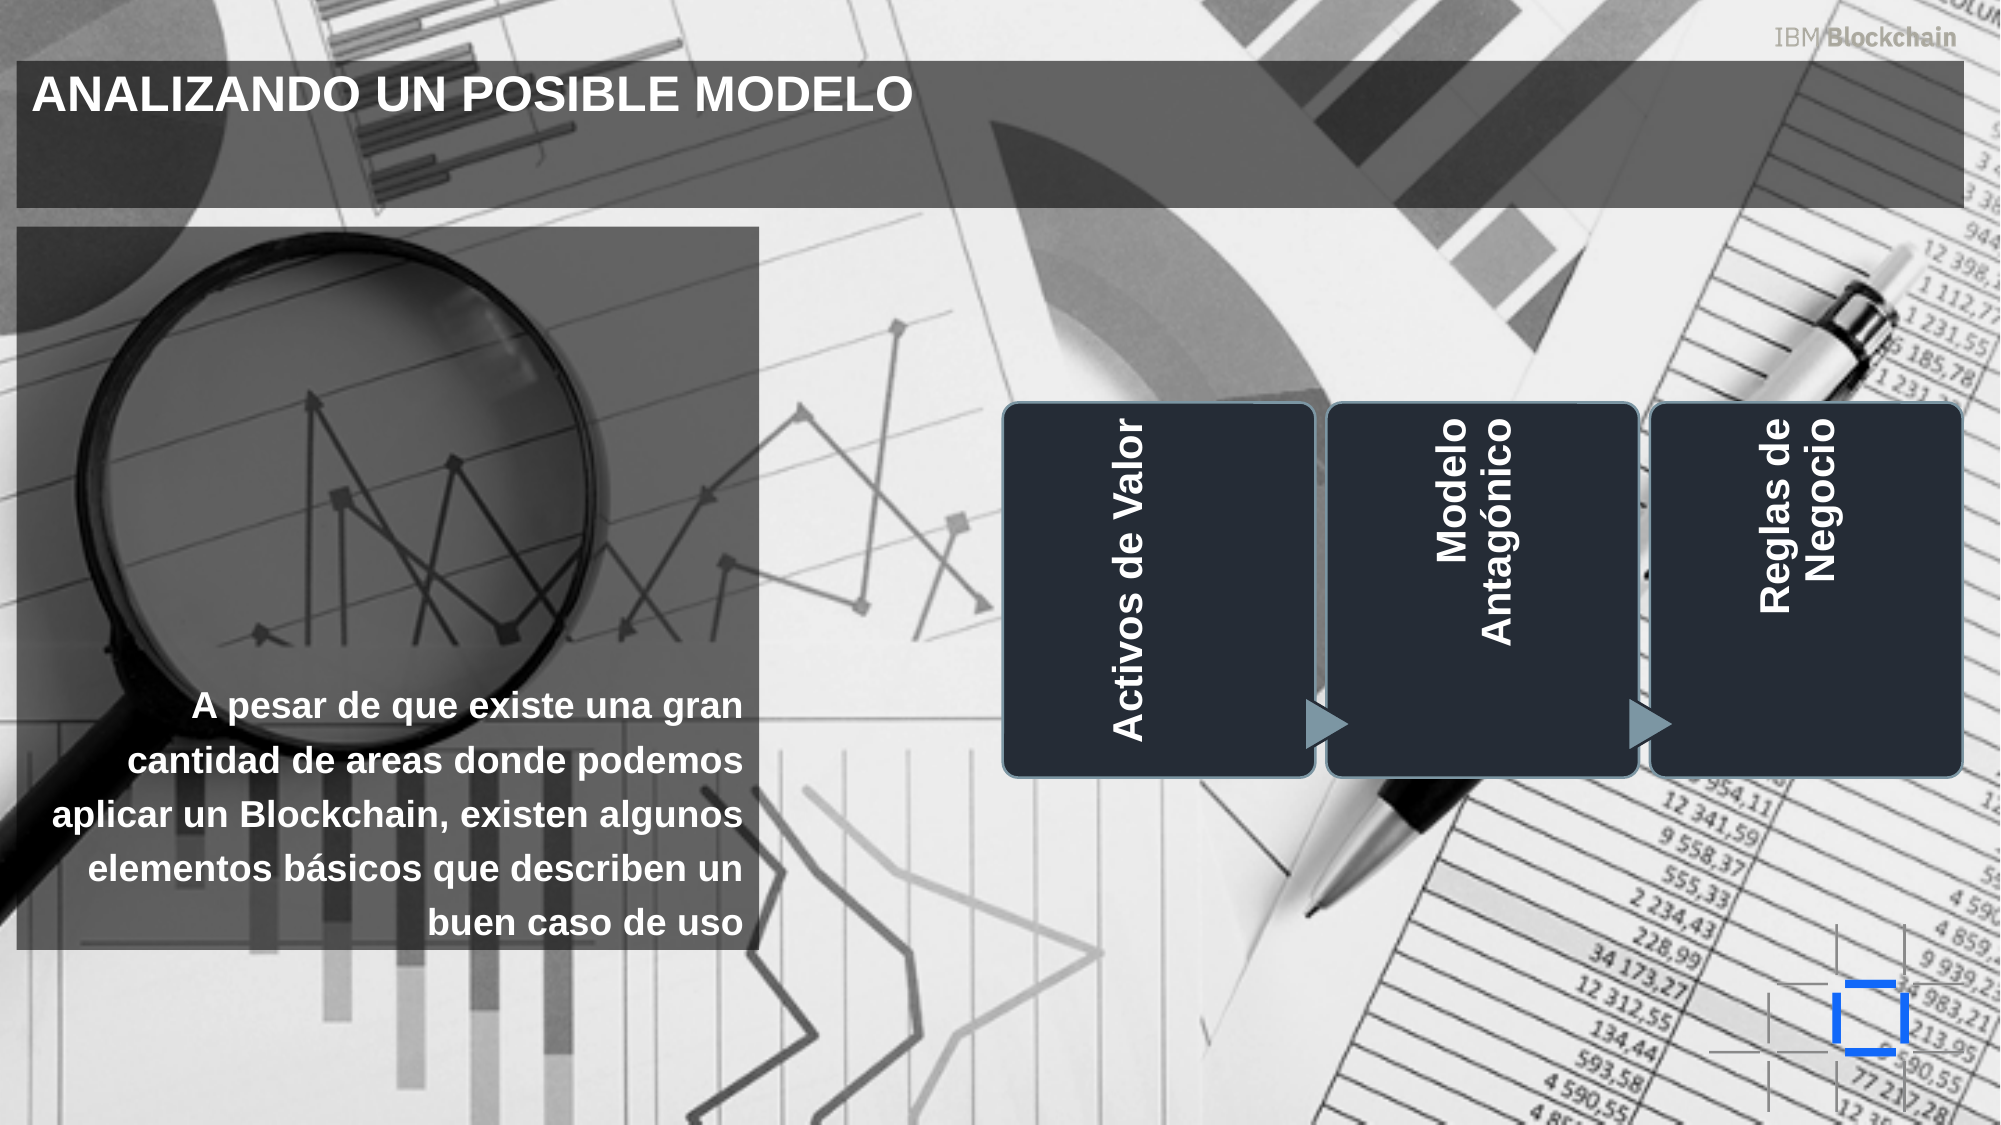

# Analizando un posible modelo
A pesar de que existe una gran cantidad de areas donde podemos aplicar un Blockchain, existen algunos elementos básicos que describen un buen caso de uso
Activos de Valor
Modelo Antagónico
Reglas de Negocio